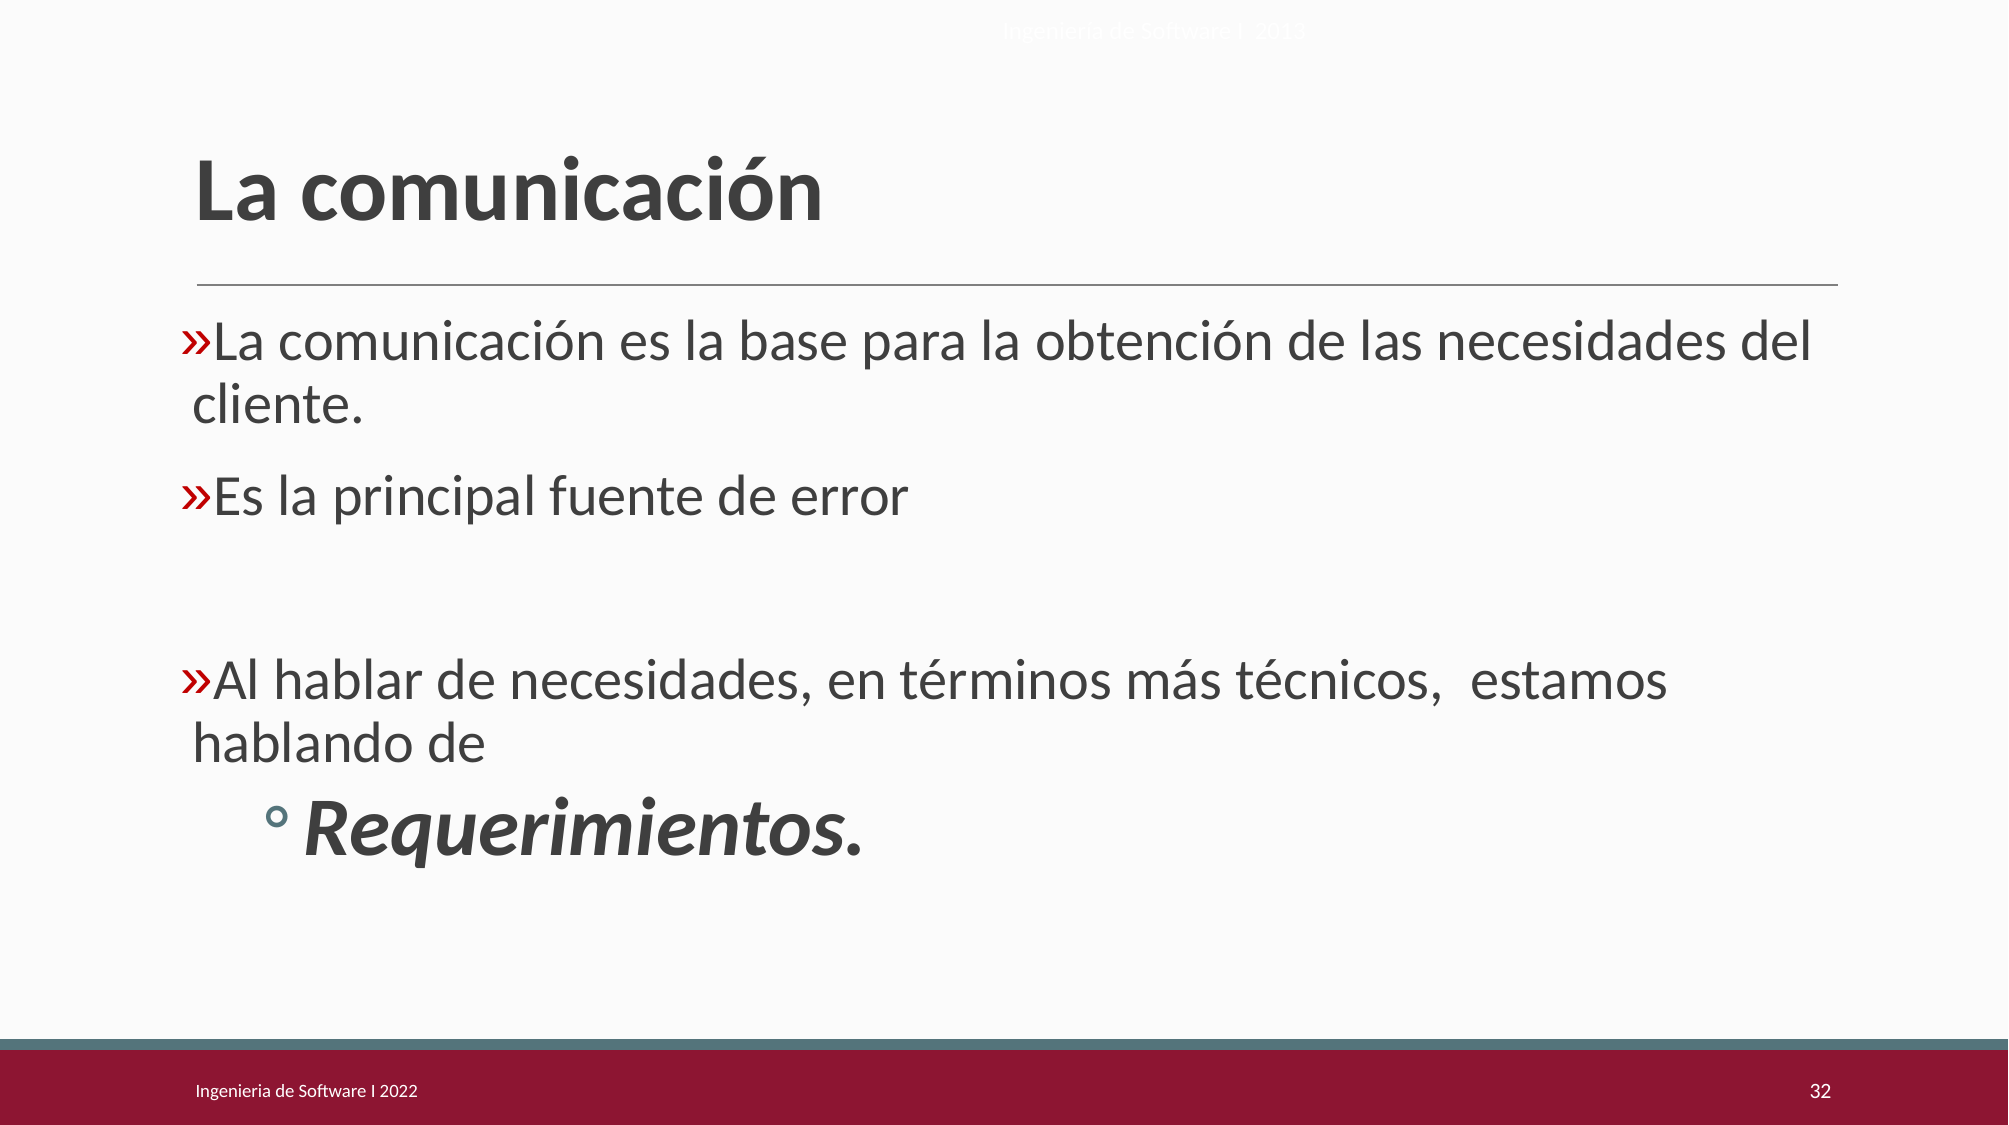

Ingeniería de Software I  2013
# La comunicación
La comunicación es la base para la obtención de las necesidades del cliente.
Es la principal fuente de error

Al hablar de necesidades, en términos más técnicos,  estamos hablando de
Requerimientos.
Ingenieria de Software I 2022
32